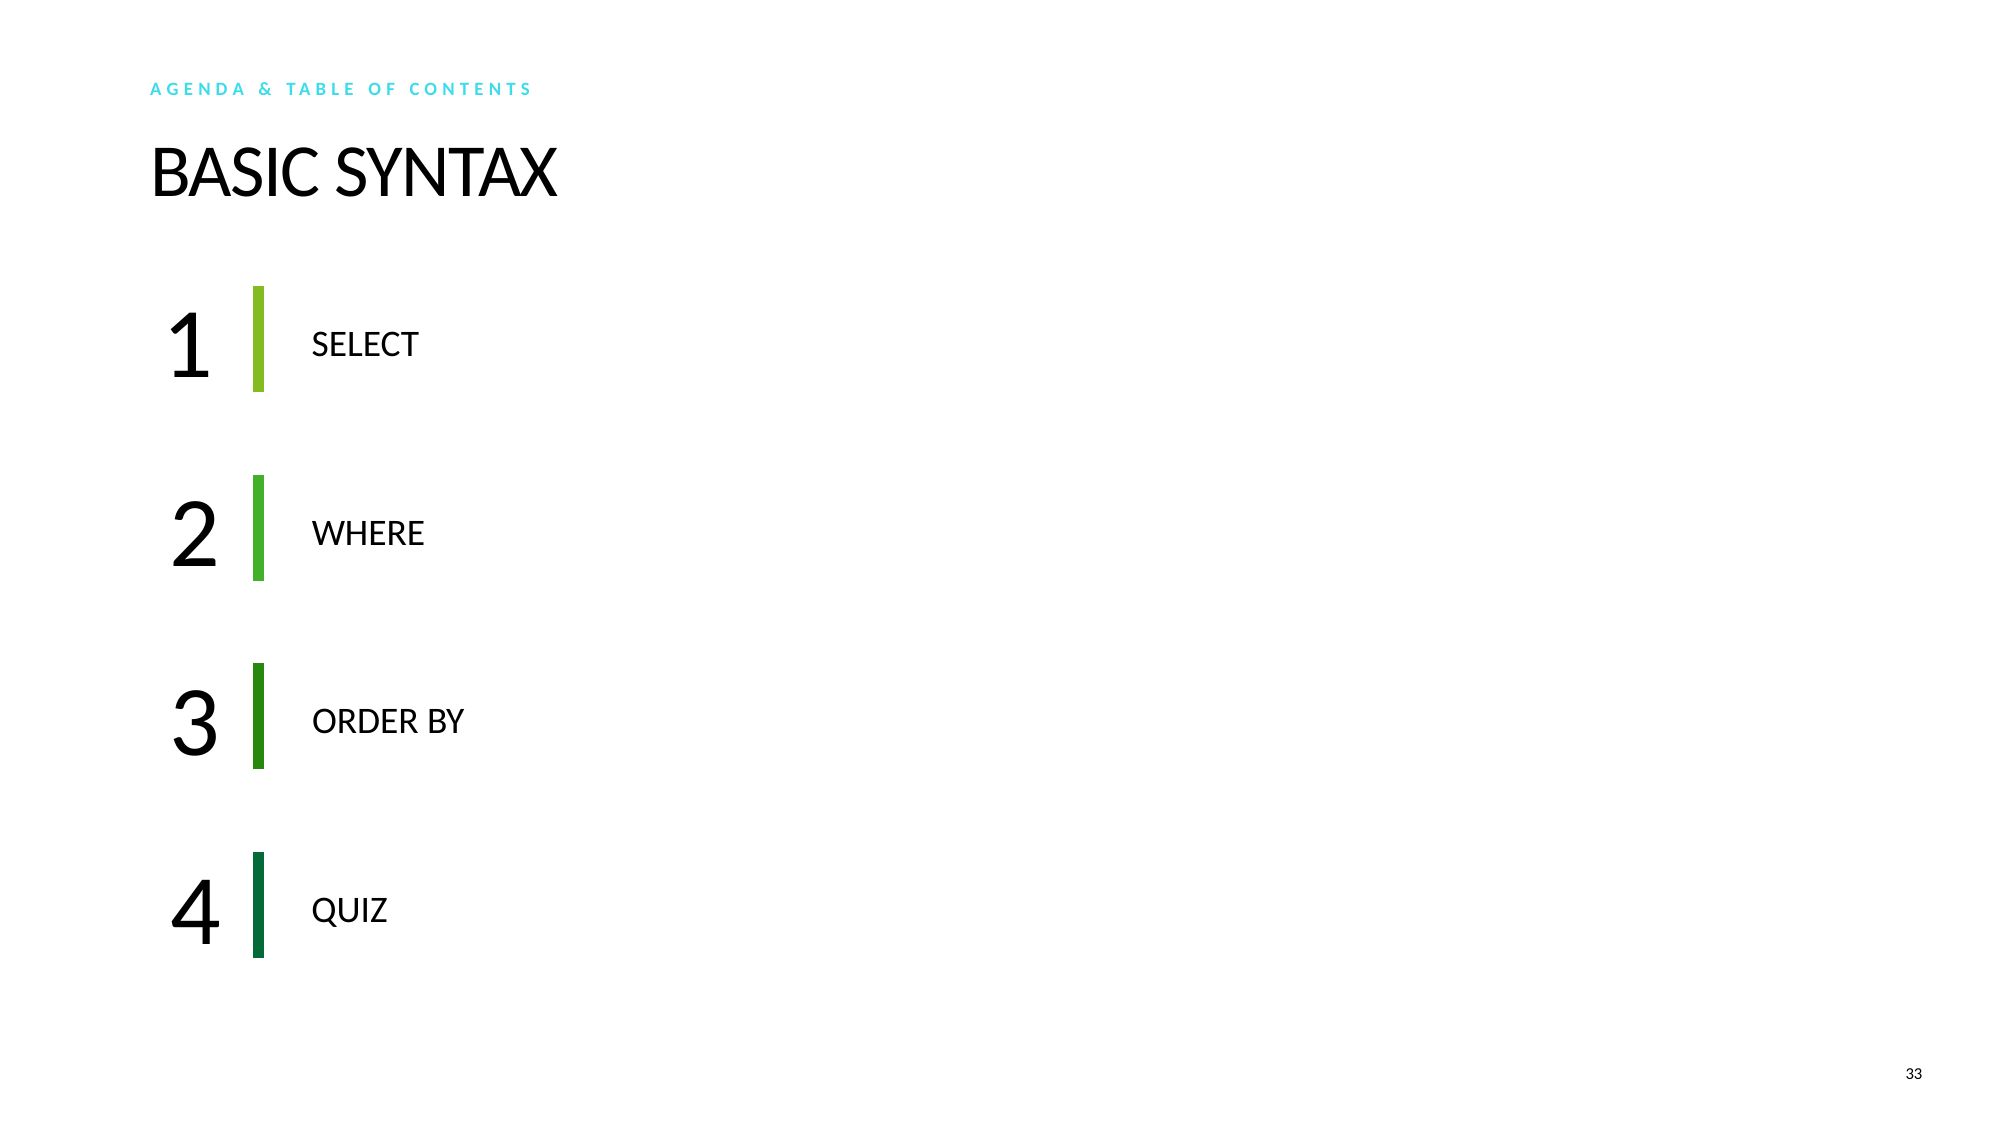

Agenda & Table of Contents

# BASIC SYNTAX
1
SELECT
2
WHERE
3
ORDER BY
4
QUIZ